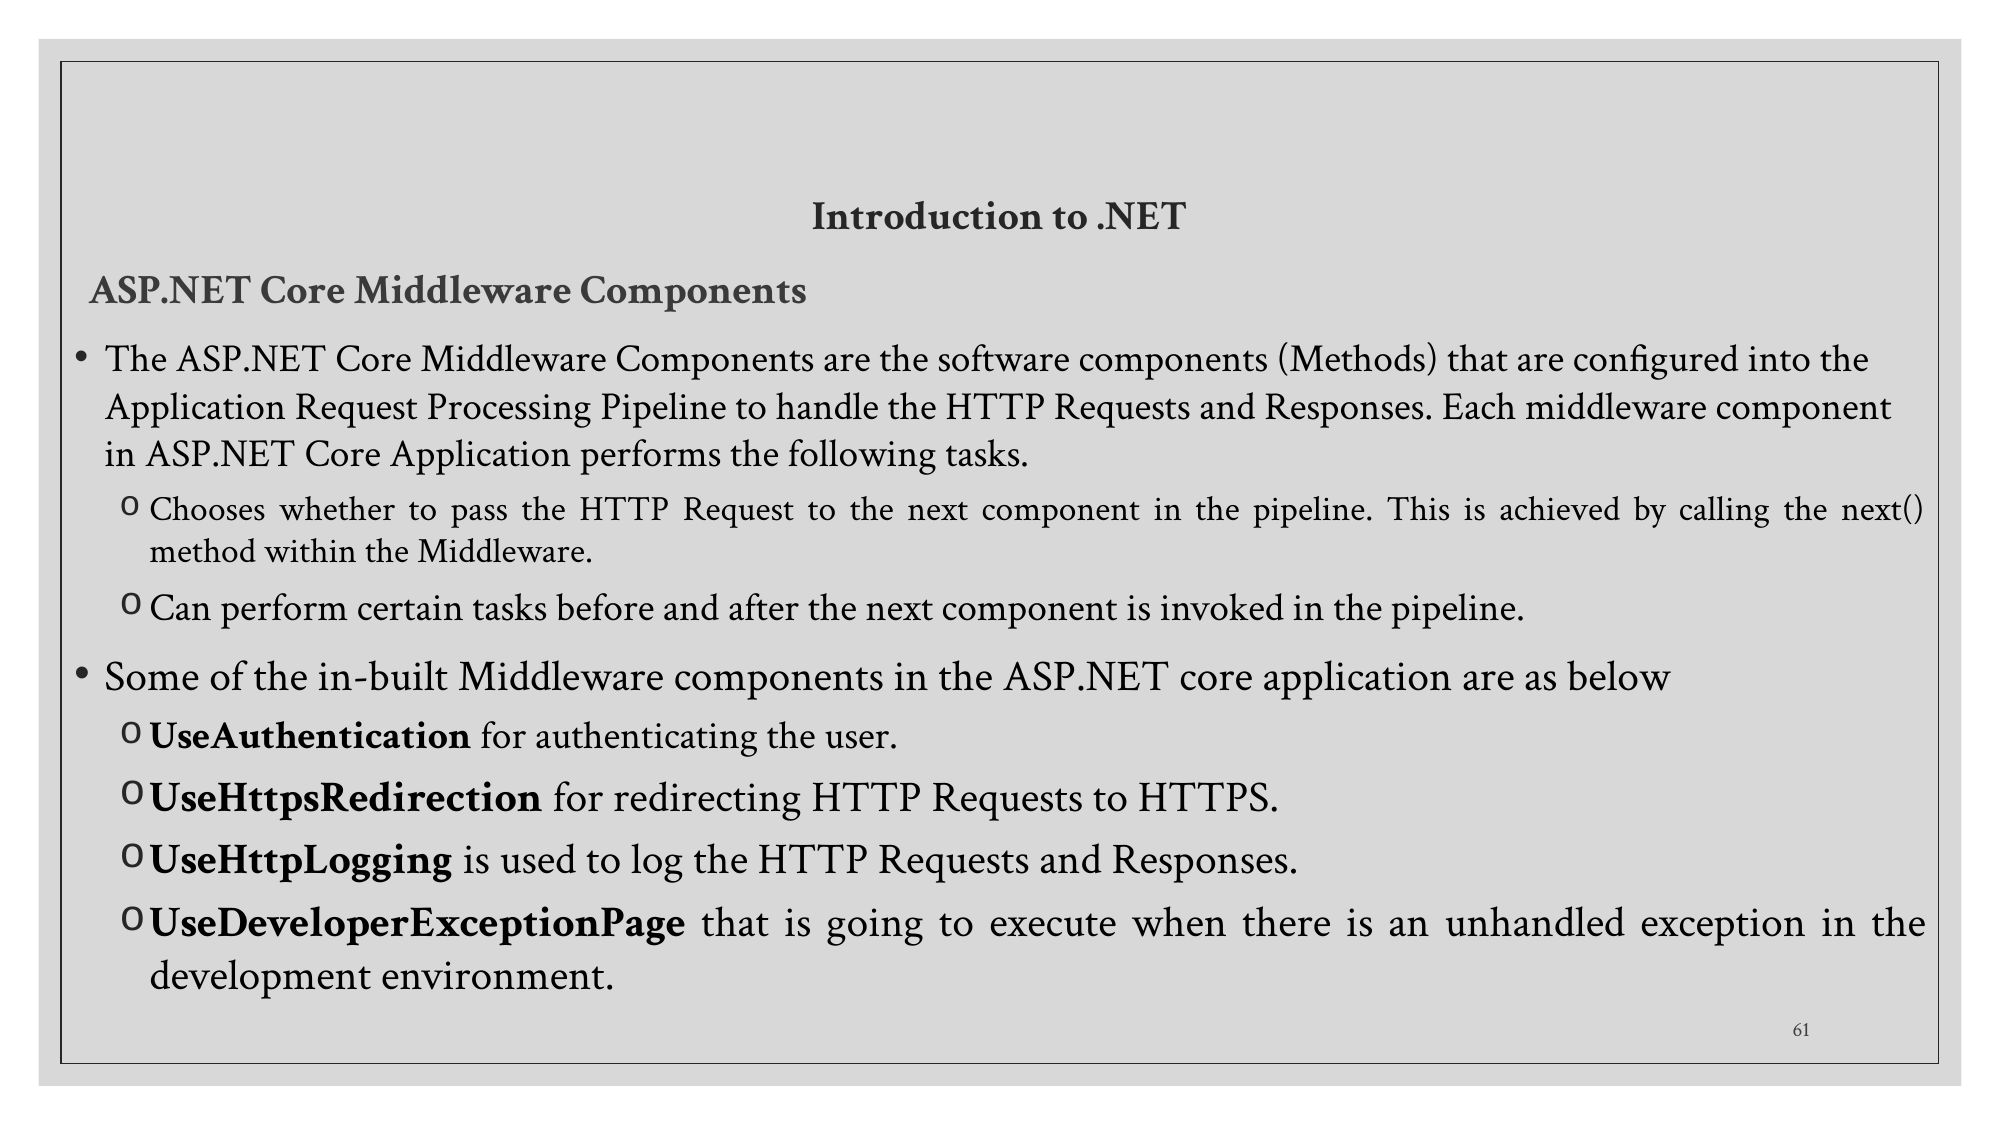

# Introduction to .NET
 ASP.NET Core Middleware Components
The ASP.NET Core Middleware Components are the software components (Methods) that are configured into the Application Request Processing Pipeline to handle the HTTP Requests and Responses. Each middleware component in ASP.NET Core Application performs the following tasks.
Chooses whether to pass the HTTP Request to the next component in the pipeline. This is achieved by calling the next() method within the Middleware.
Can perform certain tasks before and after the next component is invoked in the pipeline.
Some of the in-built Middleware components in the ASP.NET core application are as below
UseAuthentication for authenticating the user.
UseHttpsRedirection for redirecting HTTP Requests to HTTPS.
UseHttpLogging is used to log the HTTP Requests and Responses.
UseDeveloperExceptionPage that is going to execute when there is an unhandled exception in the development environment.

61